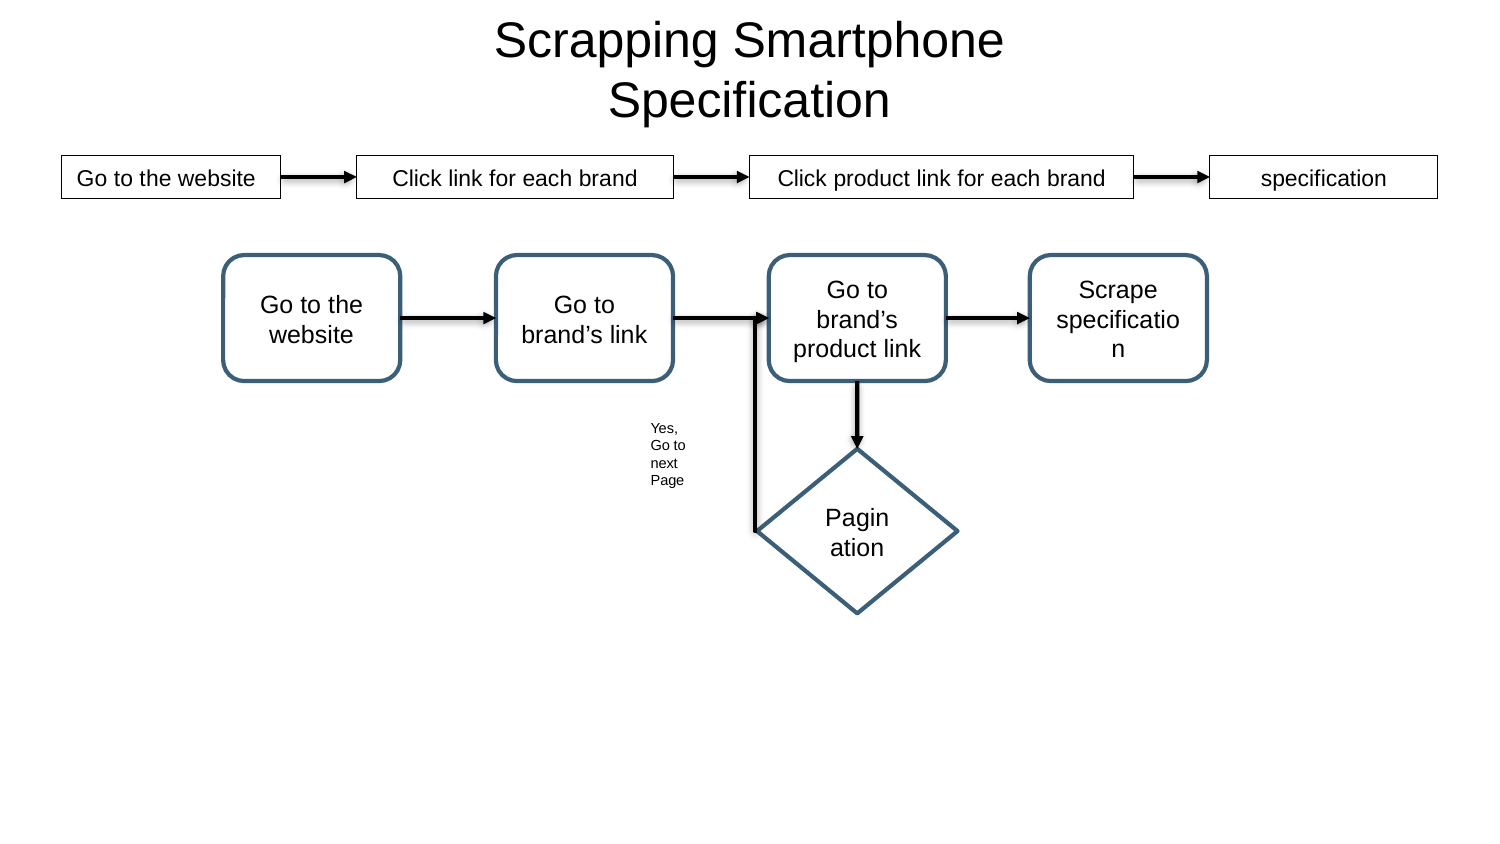

# Scrapping Smartphone Specification
Go to the website
Click link for each brand
Click product link for each brand
specification
Go to the website
Go to brand’s link
Go to brand’s product link
Scrape specification
Yes,
Go to next Page
Pagination